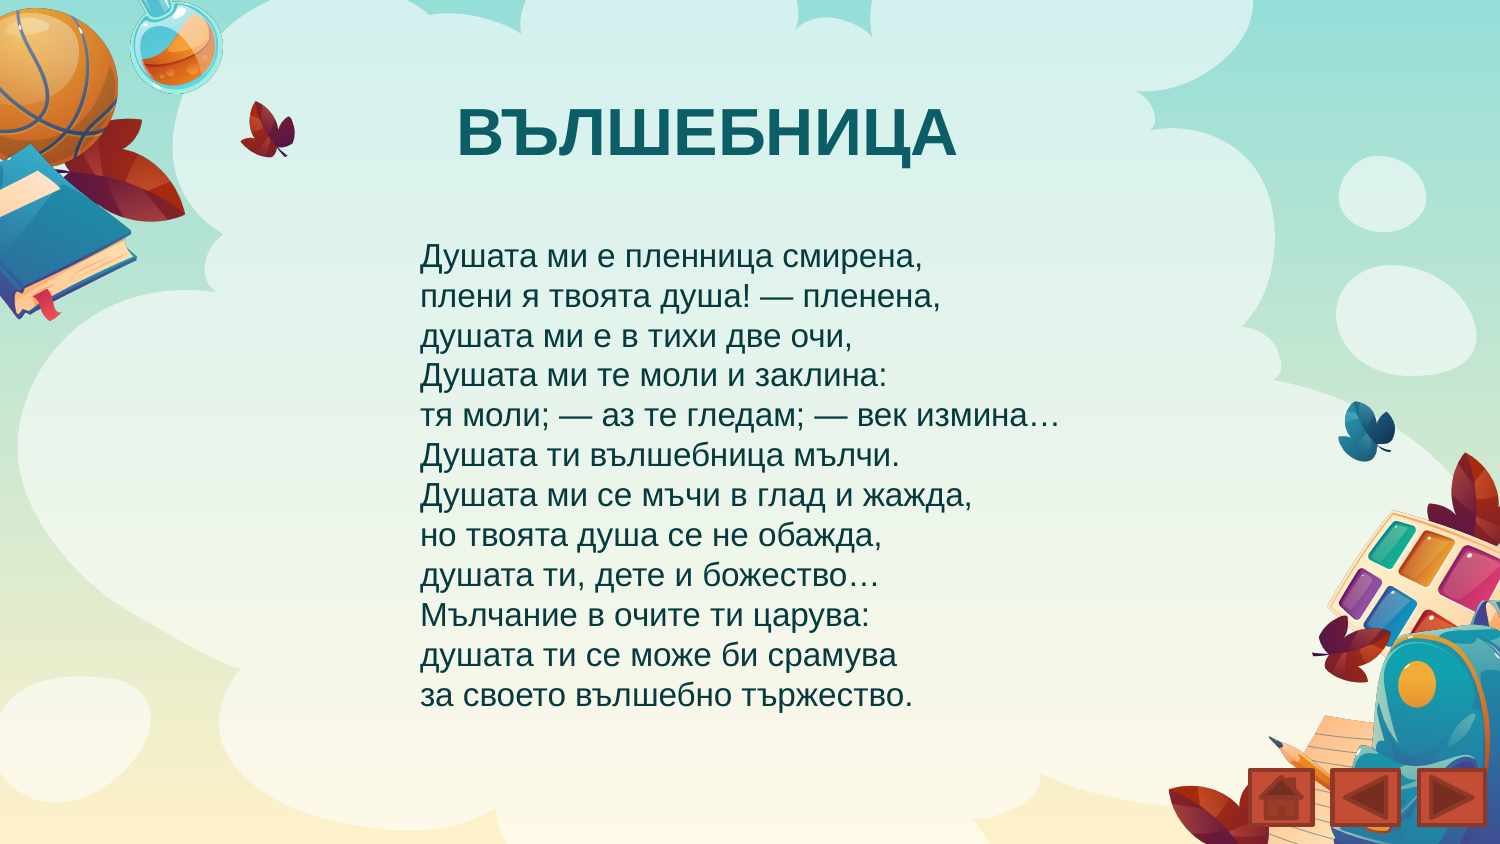

# ВЪЛШЕБНИЦА
Душата ми е пленница смирена,
плени я твоята душа! — пленена,
душата ми е в тихи две очи,
Душата ми те моли и заклина:
тя моли; — аз те гледам; — век измина…
Душата ти вълшебница мълчи.
Душата ми се мъчи в глад и жажда,
но твоята душа се не обажда,
душата ти, дете и божество…
Мълчание в очите ти царува:
душата ти се може би срамува
за своето вълшебно тържество.